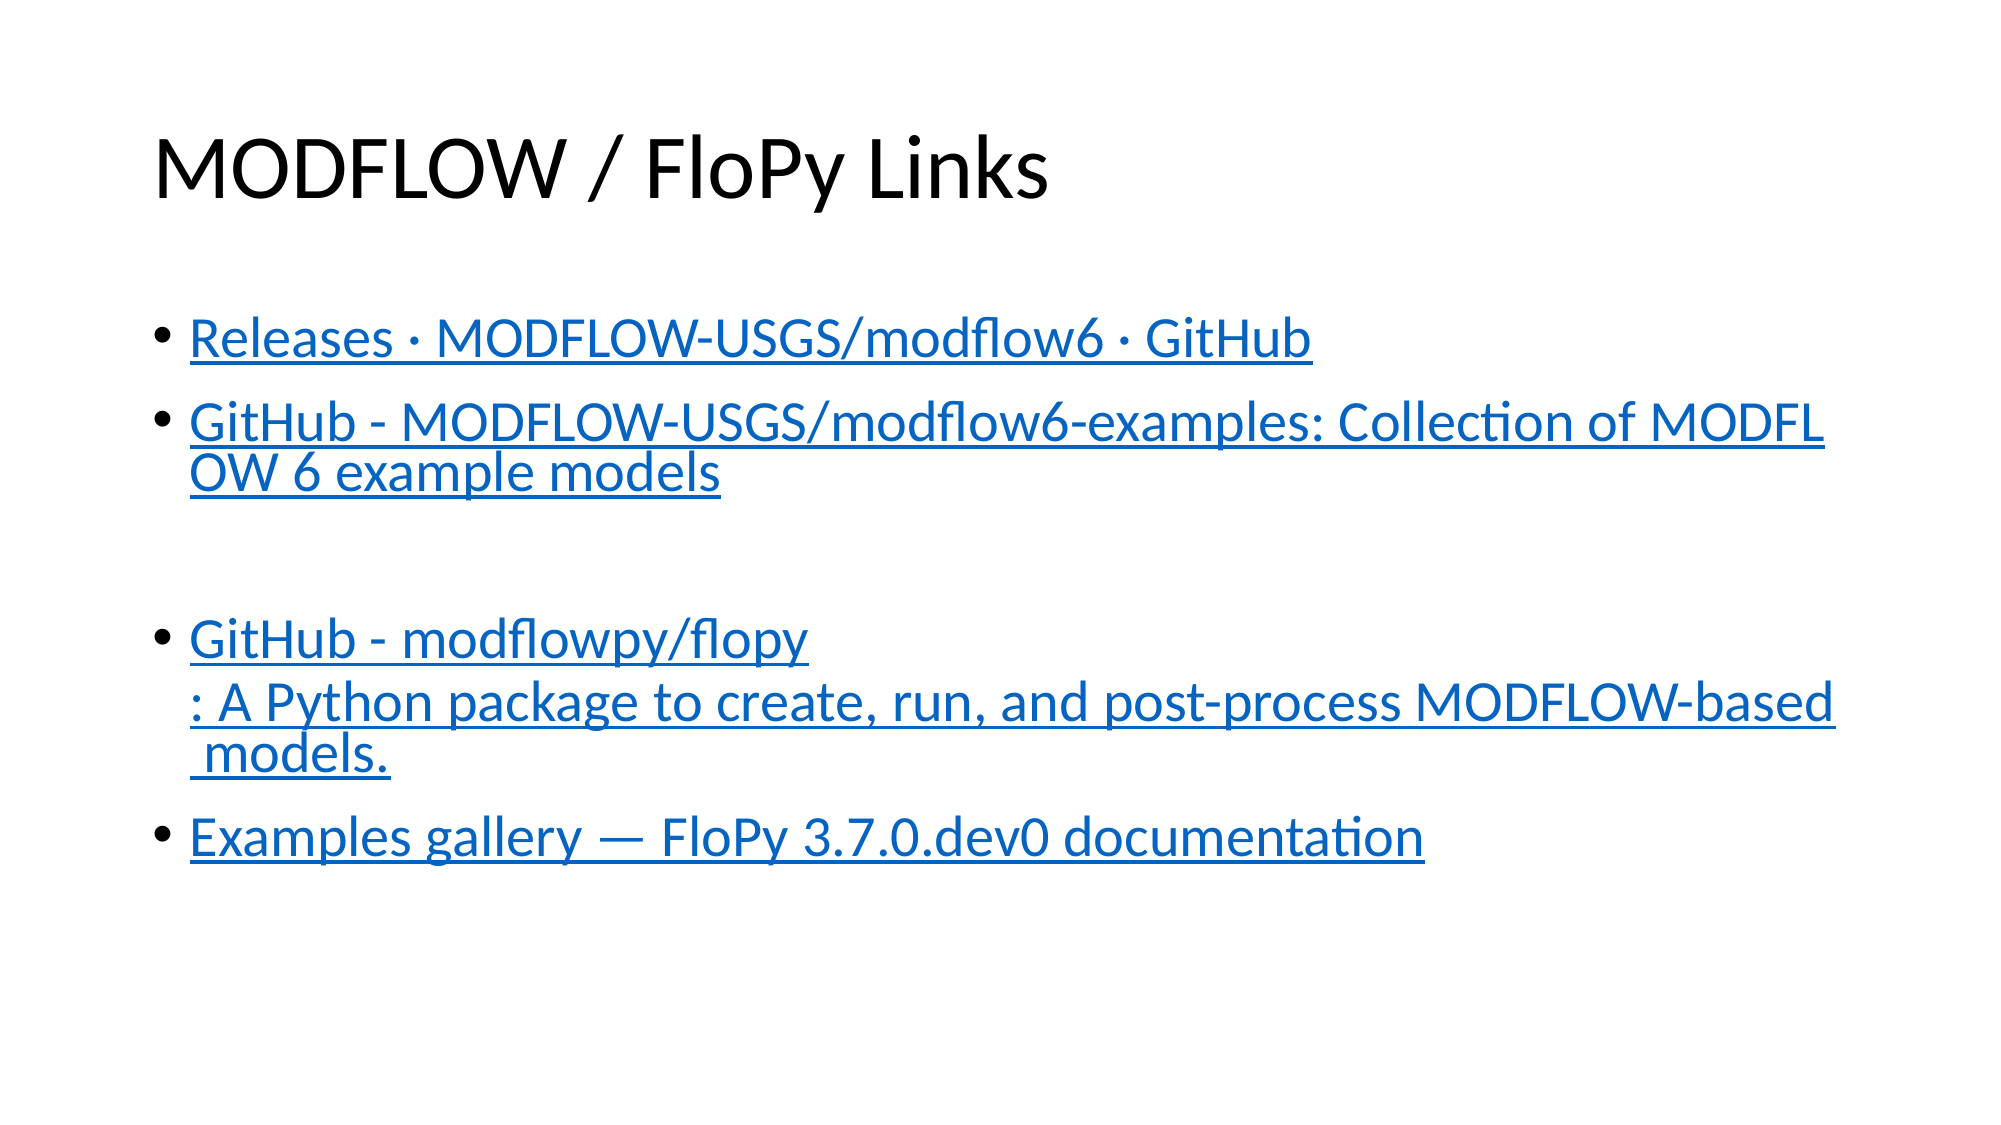

# MODFLOW / FloPy Links
Releases · MODFLOW-USGS/modflow6 · GitHub
GitHub - MODFLOW-USGS/modflow6-examples: Collection of MODFLOW 6 example models

GitHub - modflowpy/flopy: A Python package to create, run, and post-process MODFLOW-based models.
Examples gallery — FloPy 3.7.0.dev0 documentation